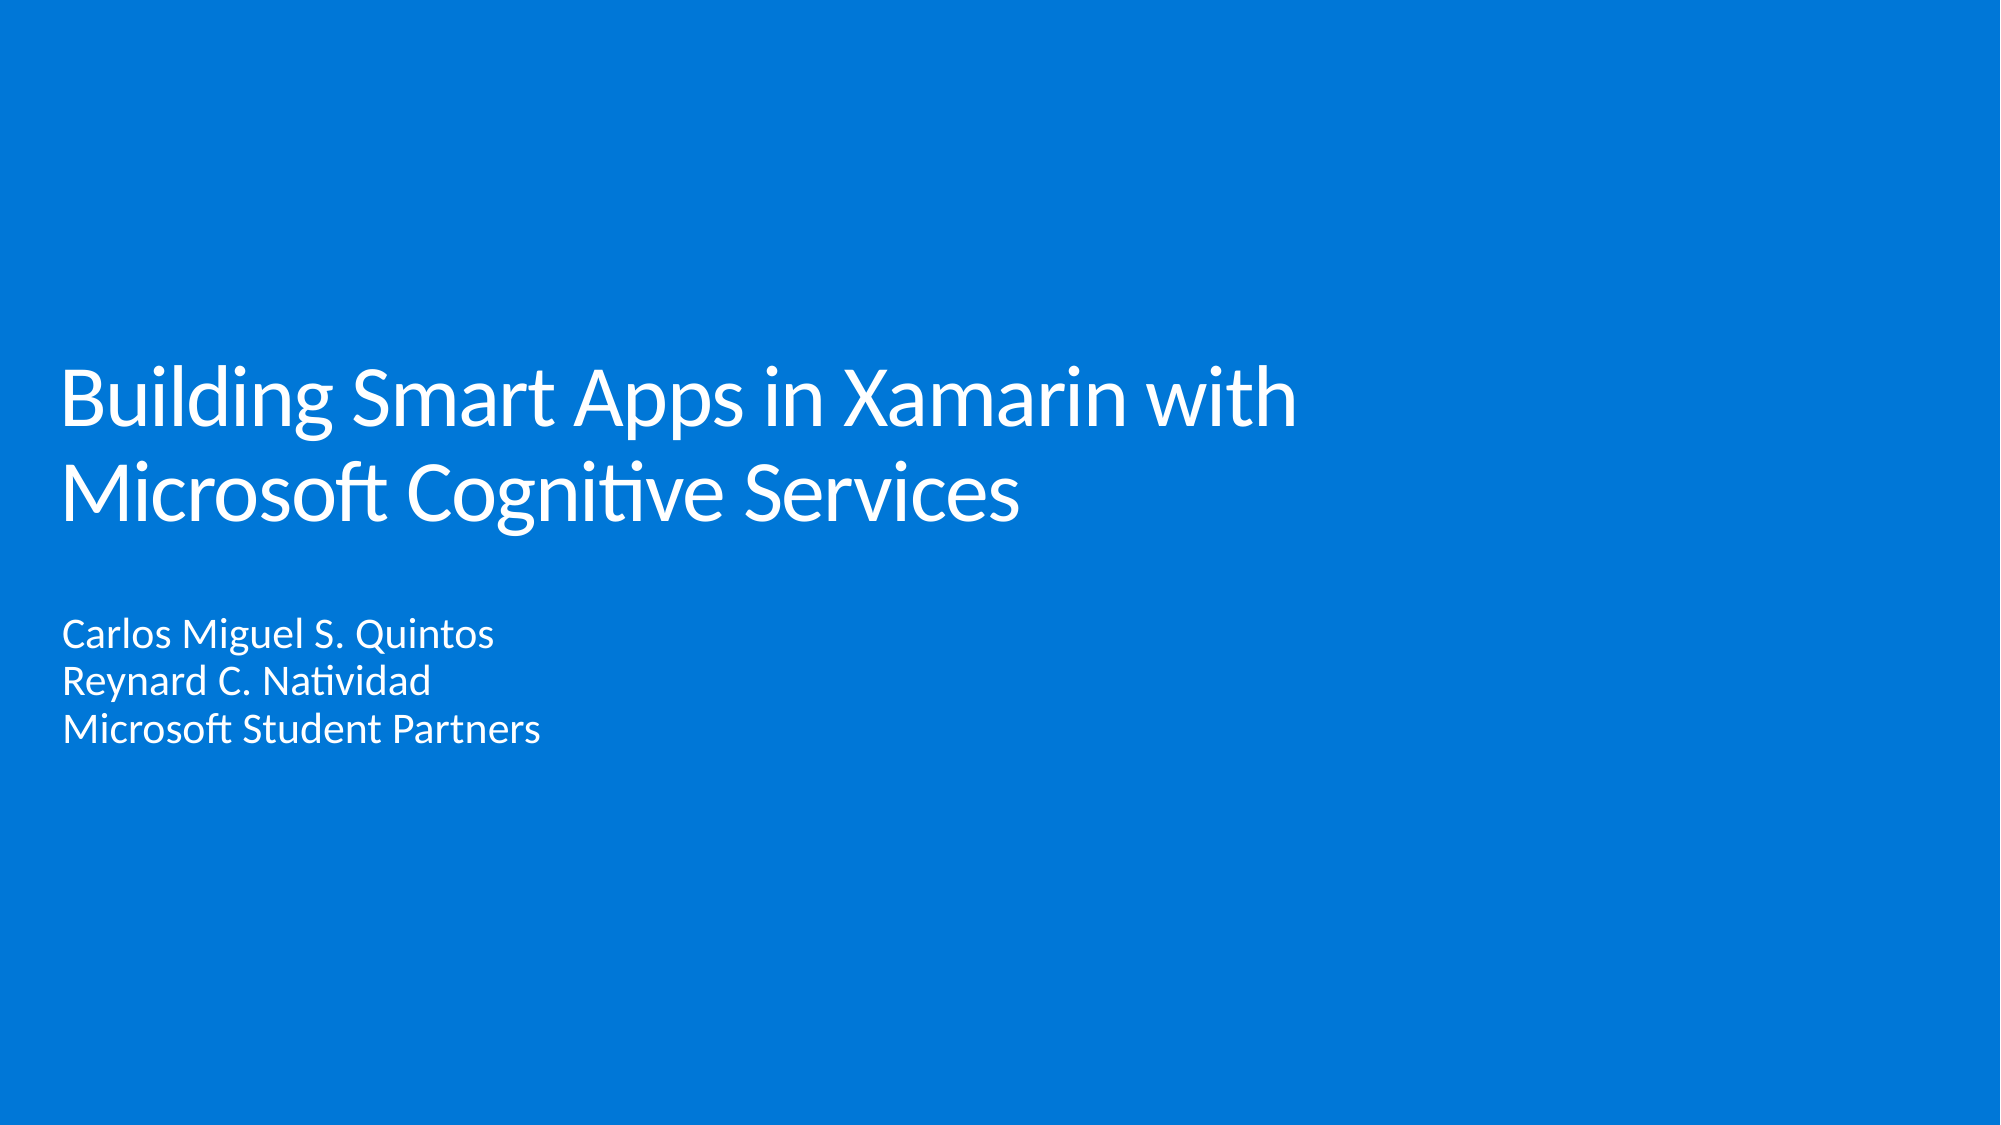

# Building Smart Apps in Xamarin with Microsoft Cognitive Services
Carlos Miguel S. Quintos
Reynard C. Natividad
Microsoft Student Partners